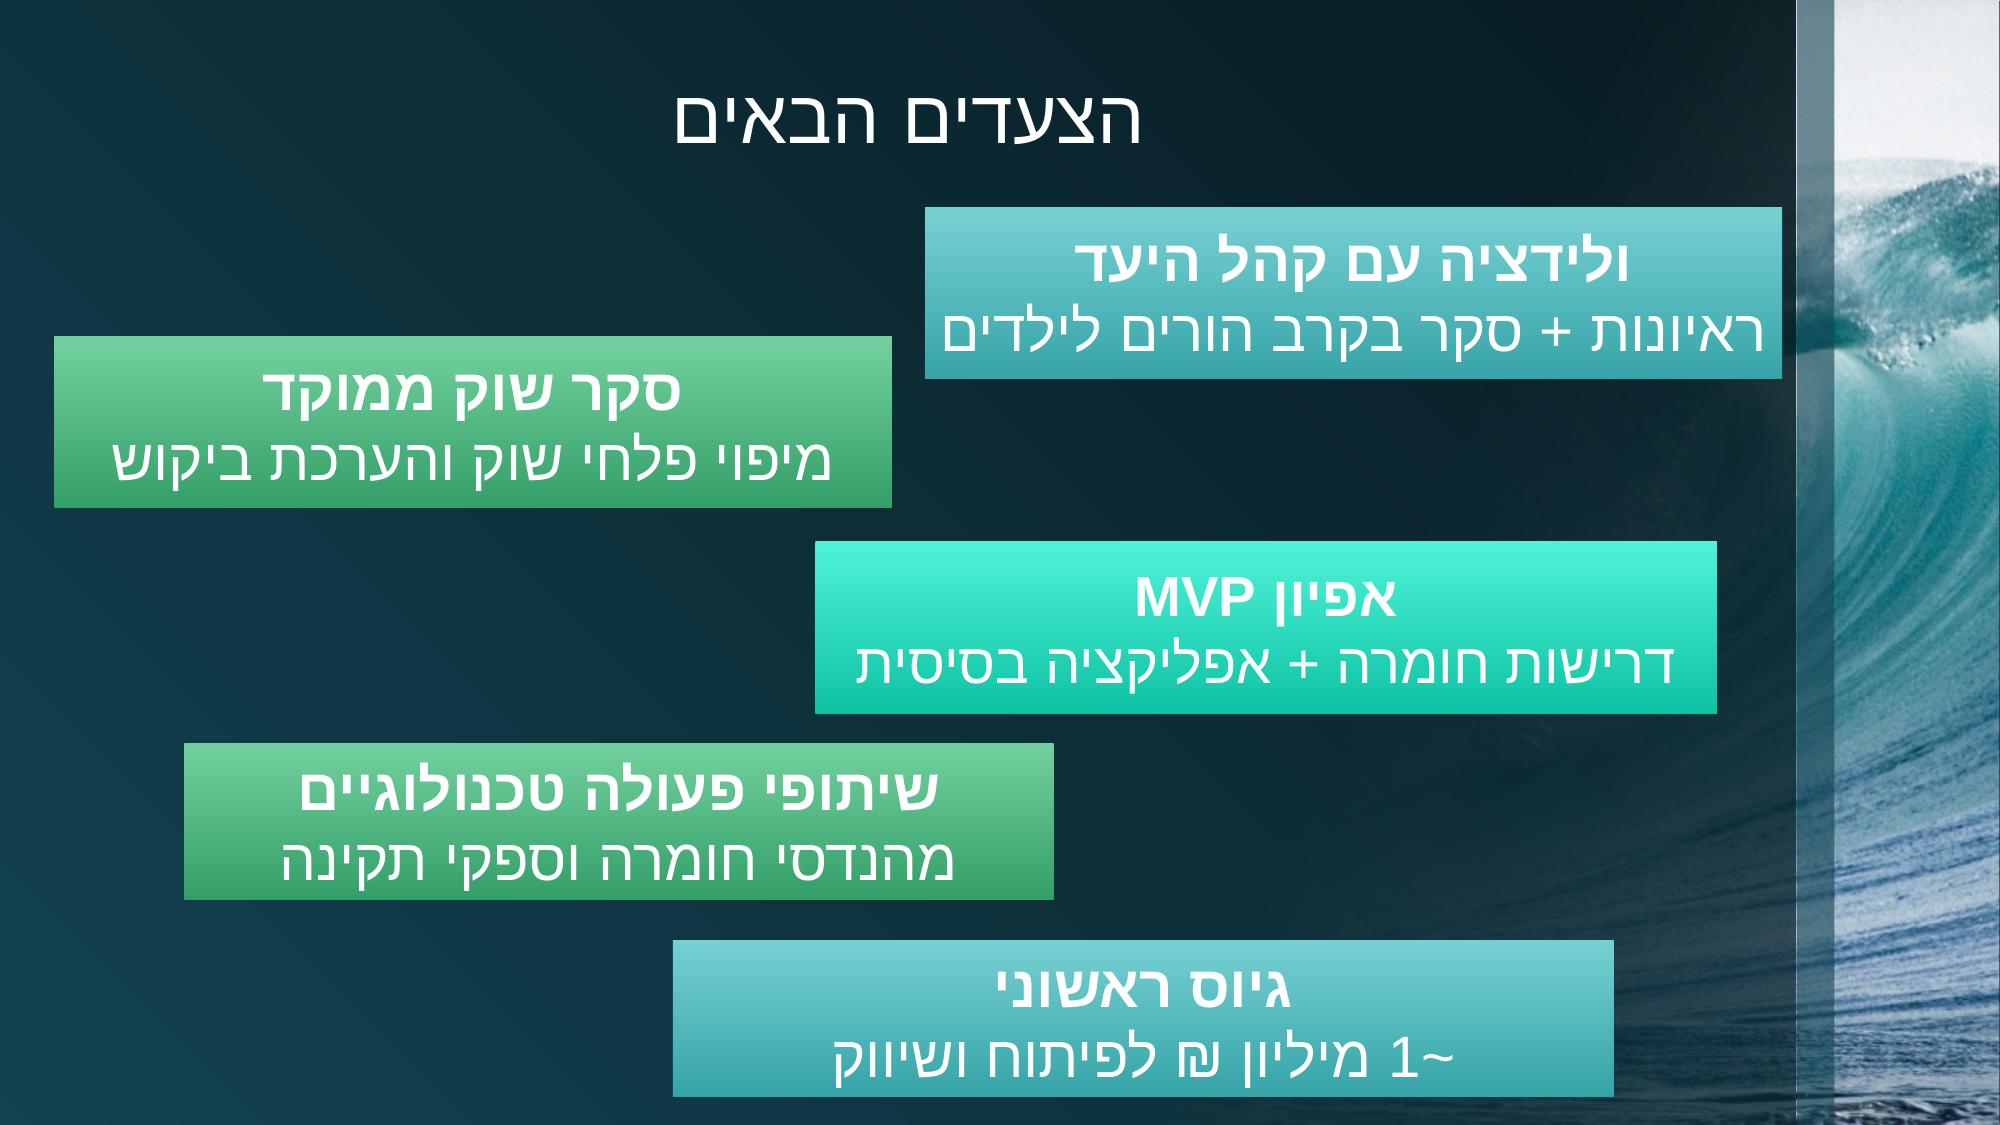

# הצעדים הבאים
ולידציה עם קהל היעד
ראיונות + סקר בקרב הורים לילדים

סקר שוק ממוקד
מיפוי פלחי שוק והערכת ביקוש
אפיון MVP
דרישות חומרה + אפליקציה בסיסית
שיתופי פעולה טכנולוגיים
מהנדסי חומרה וספקי תקינה
גיוס ראשוני
~1 מיליון ₪ לפיתוח ושיווק